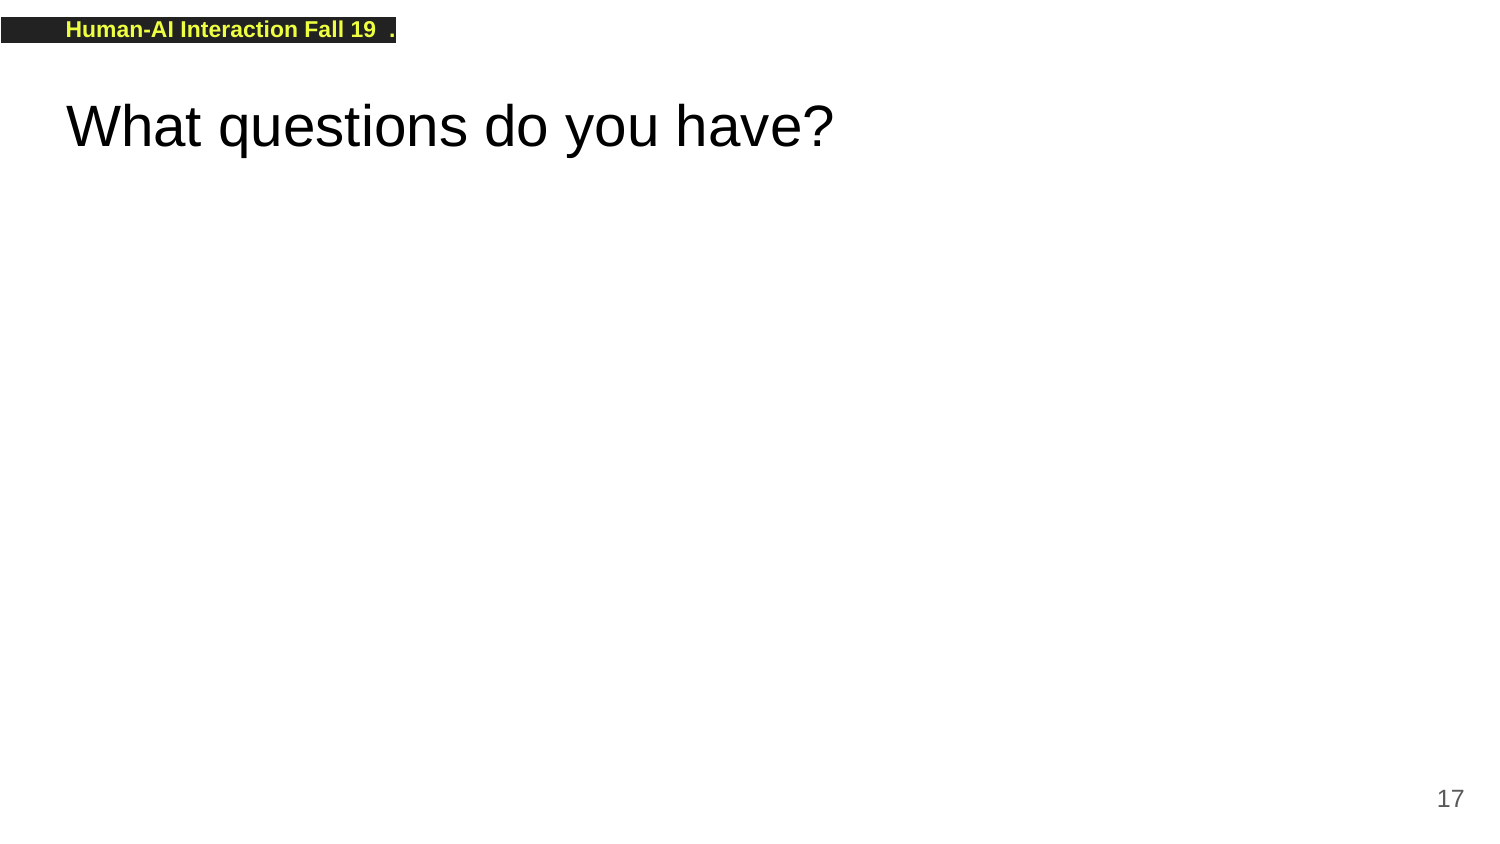

# What questions do you have?

17